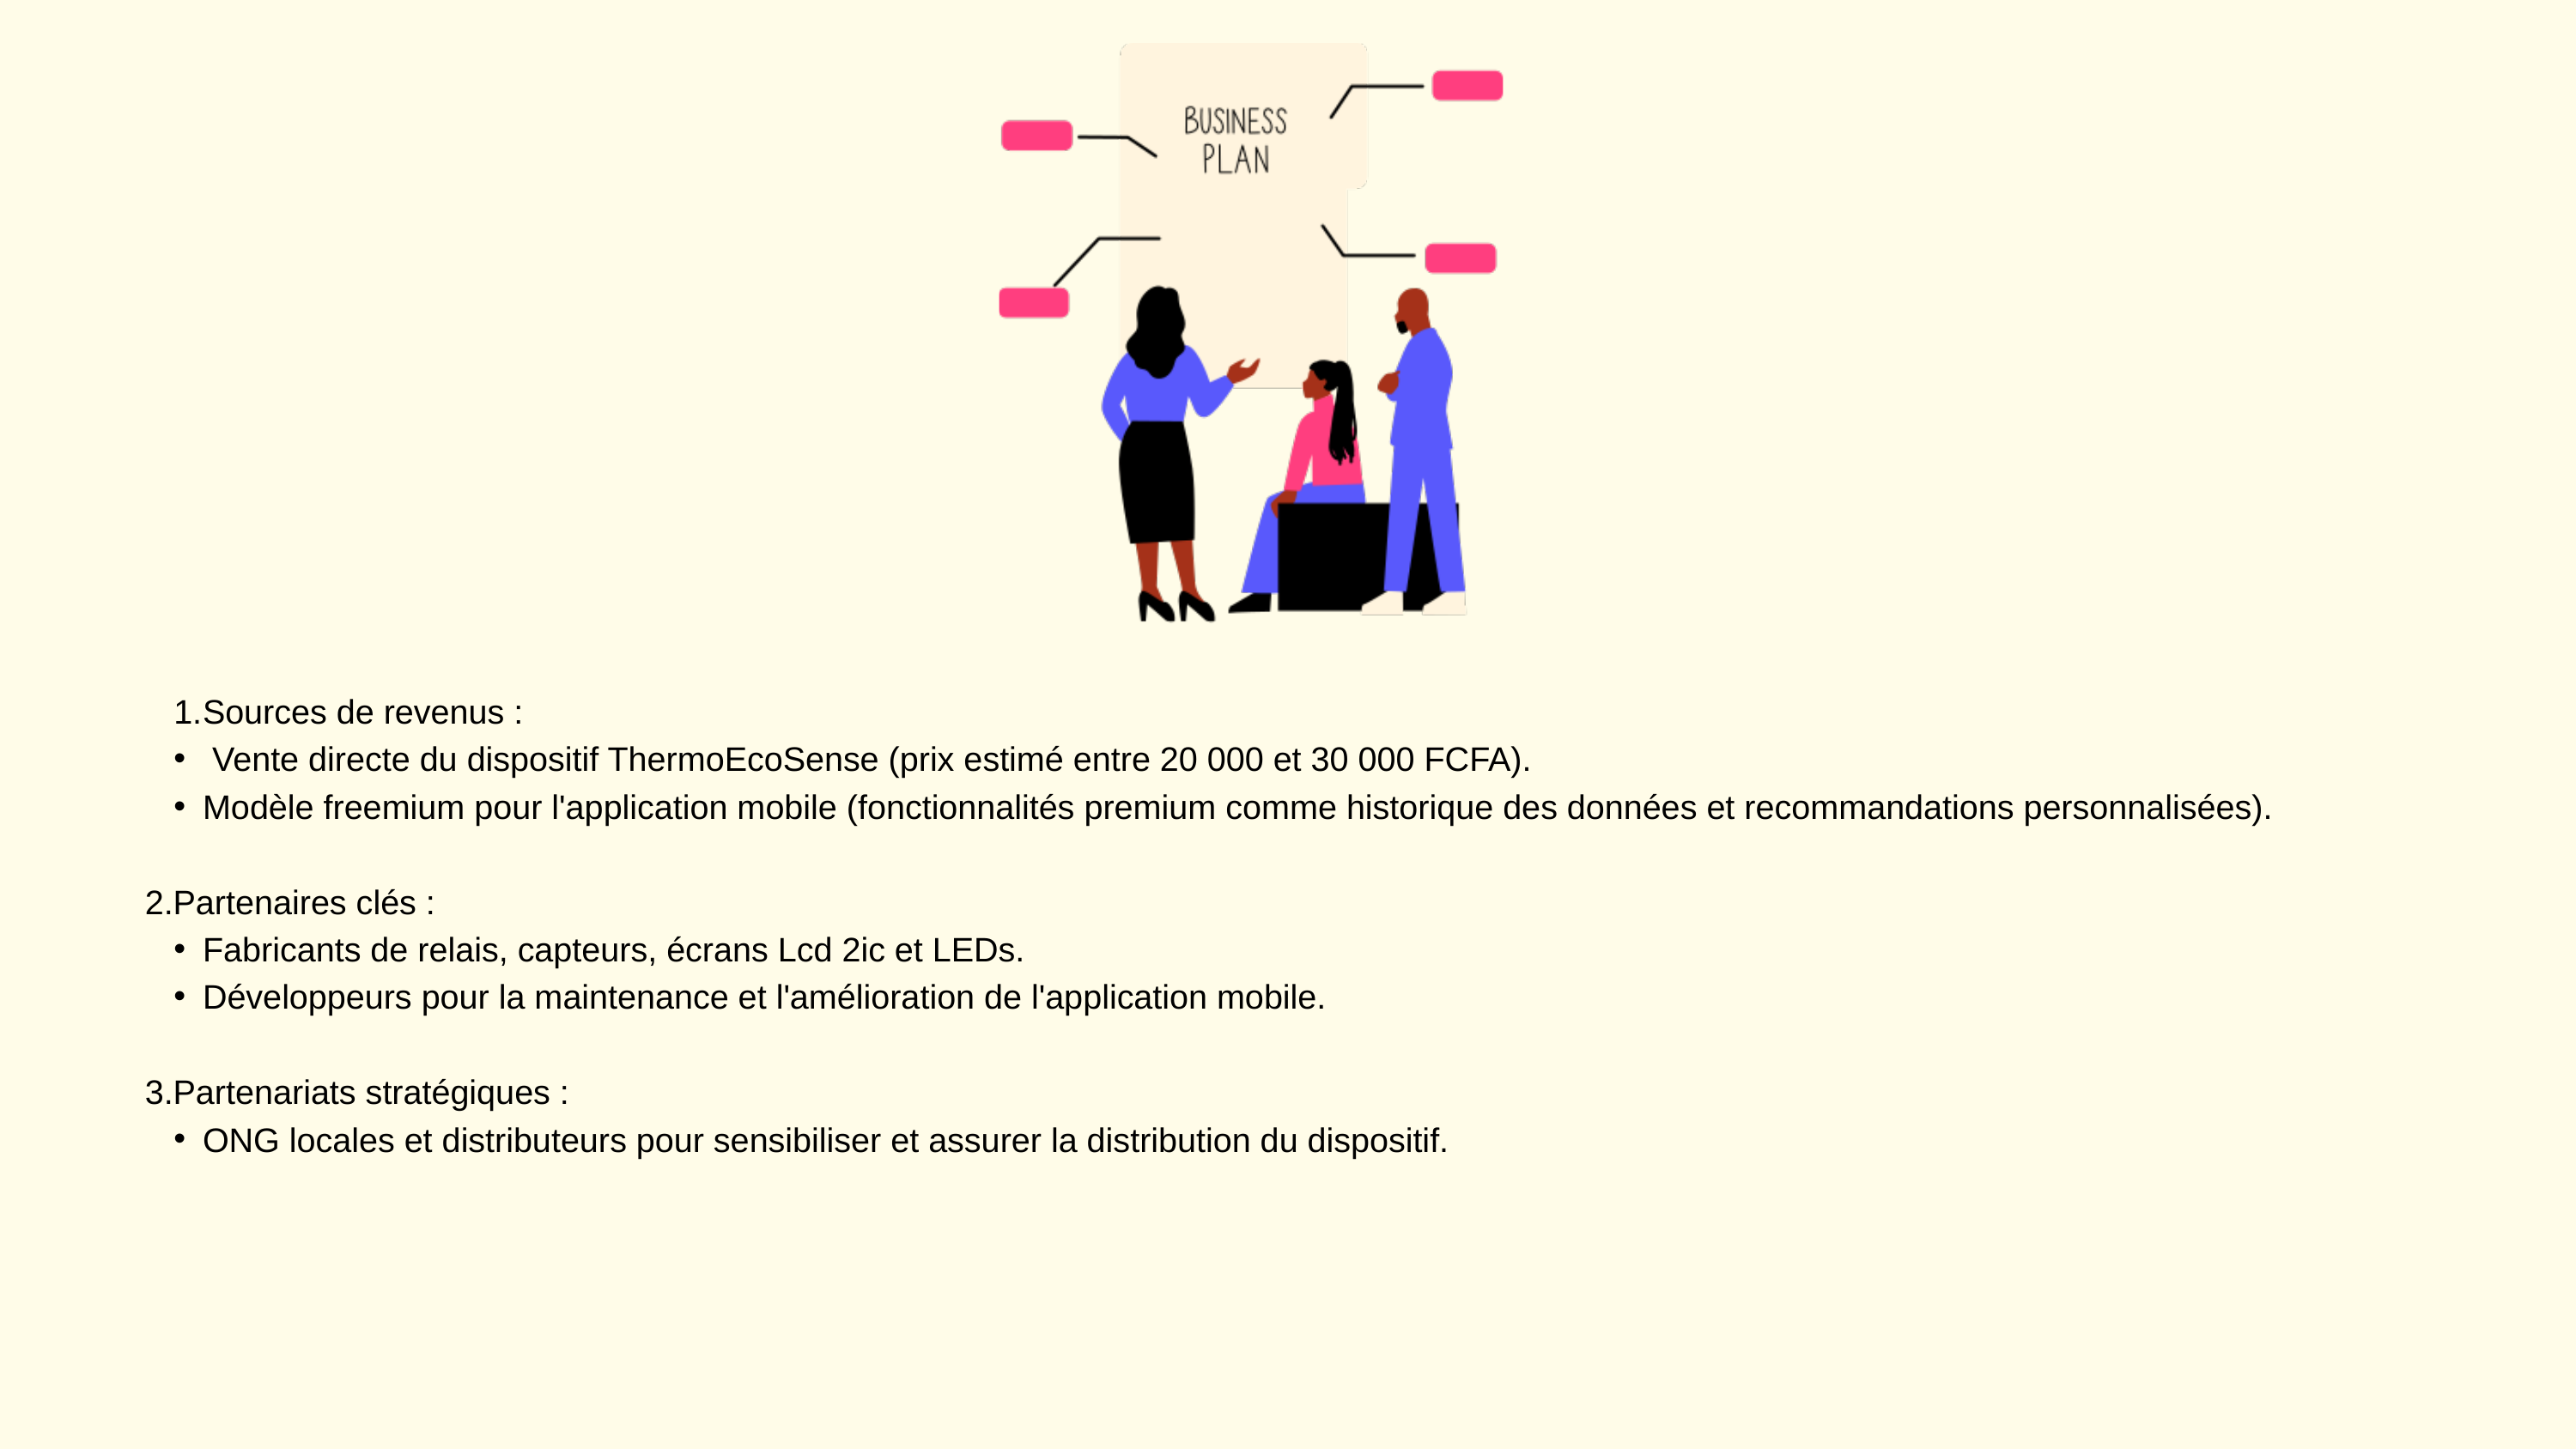

Sources de revenus :
 Vente directe du dispositif ThermoEcoSense (prix estimé entre 20 000 et 30 000 FCFA).
Modèle freemium pour l'application mobile (fonctionnalités premium comme historique des données et recommandations personnalisées).

2.Partenaires clés :
Fabricants de relais, capteurs, écrans Lcd 2ic et LEDs.
Développeurs pour la maintenance et l'amélioration de l'application mobile.

3.Partenariats stratégiques :
ONG locales et distributeurs pour sensibiliser et assurer la distribution du dispositif.